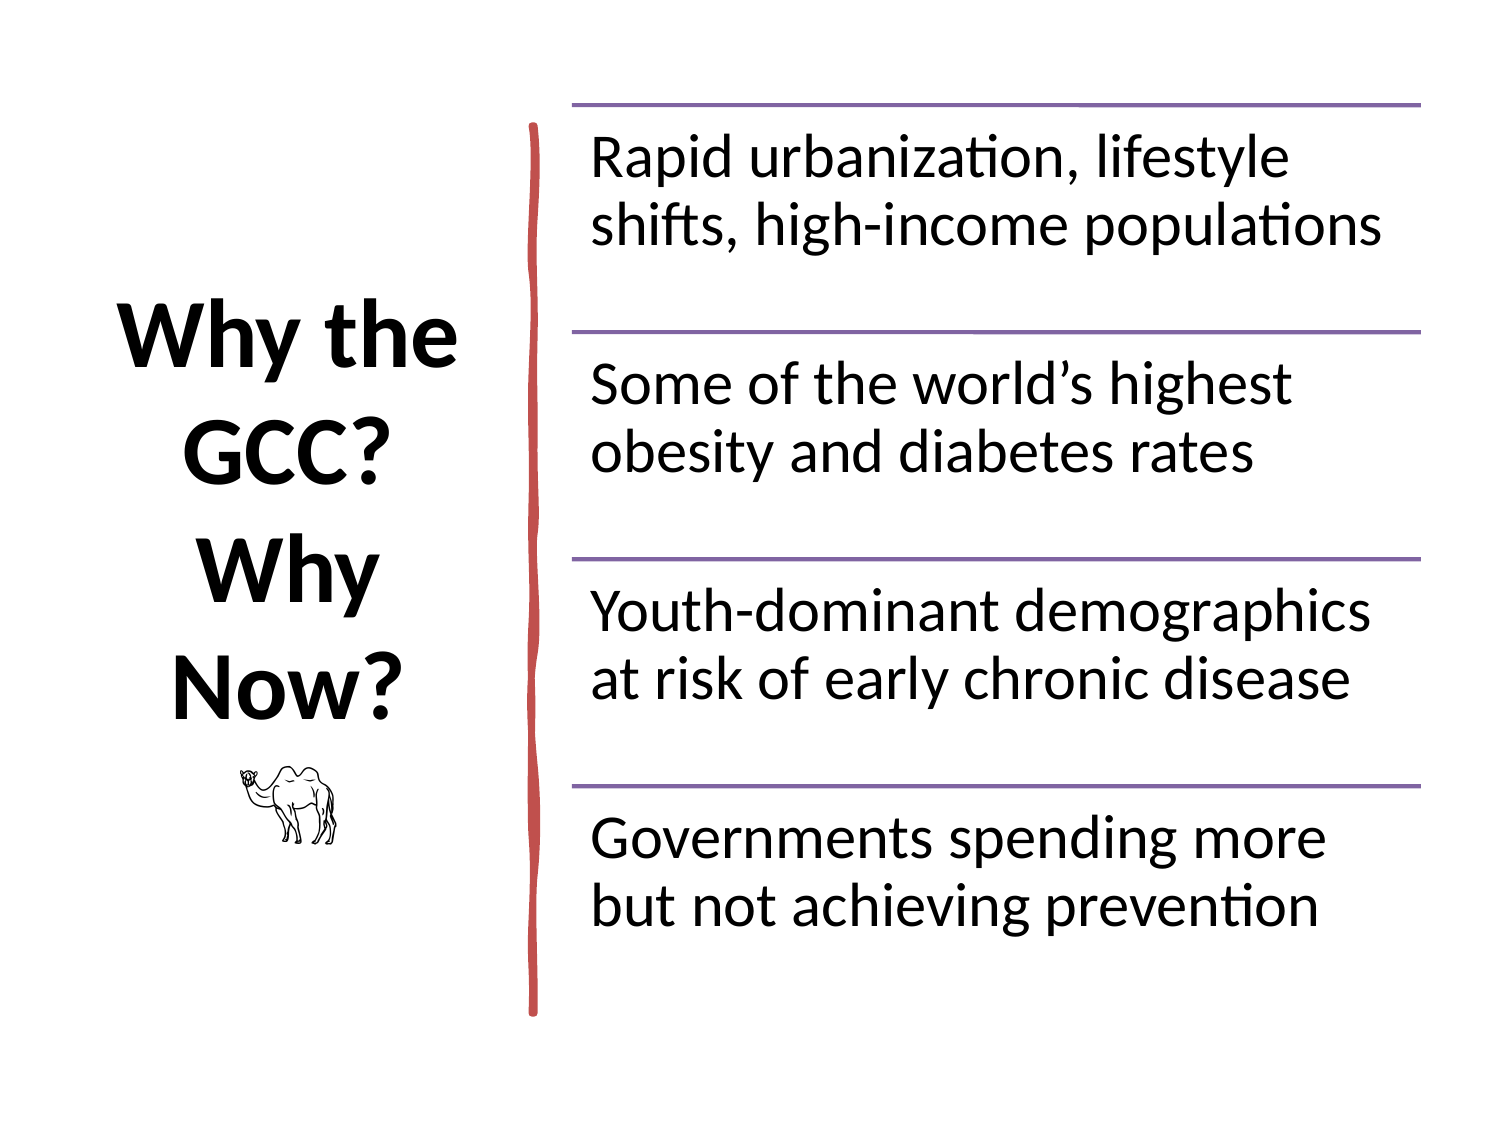

Rapid urbanization, lifestyle shifts, high-income populations
Some of the world’s highest obesity and diabetes rates
Youth-dominant demographics at risk of early chronic disease
Governments spending more but not achieving prevention
# Why the GCC? Why Now? 🐫